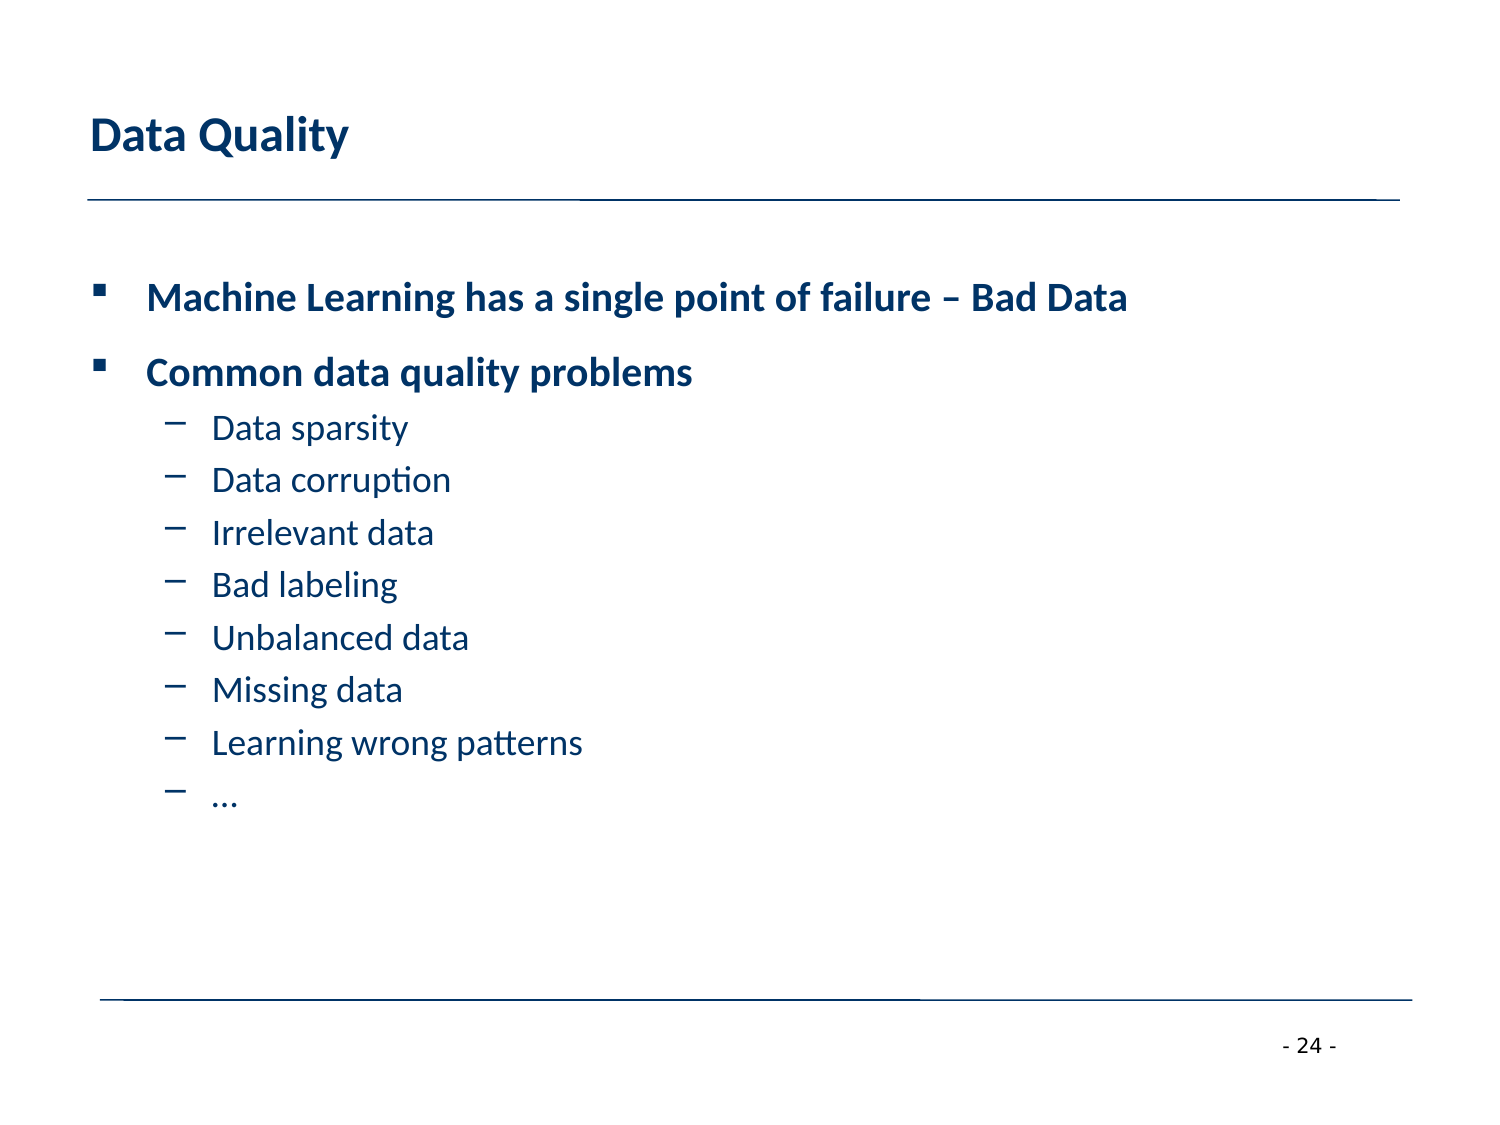

# Data Quality
Machine Learning has a single point of failure – Bad Data
Common data quality problems
Data sparsity
Data corruption
Irrelevant data
Bad labeling
Unbalanced data
Missing data
Learning wrong patterns
…